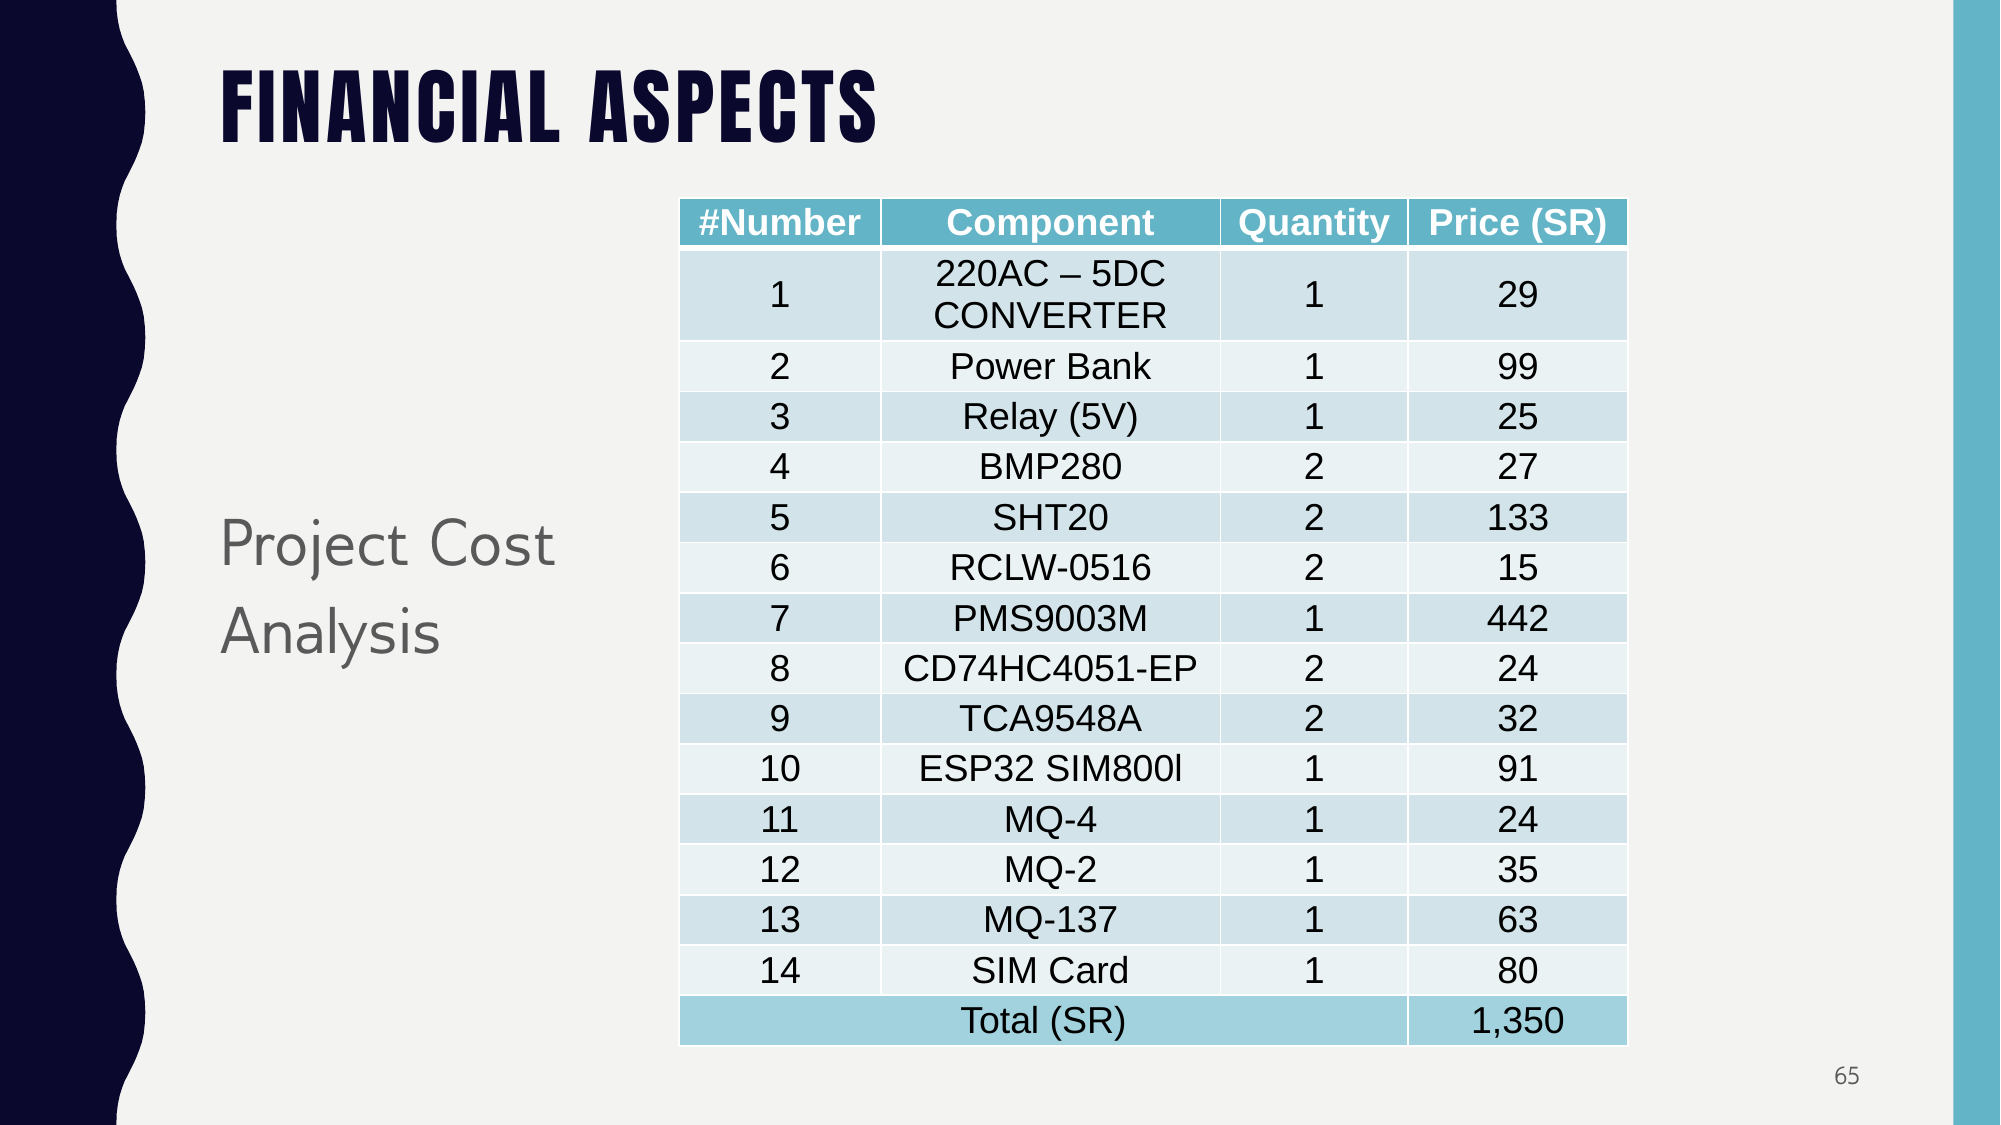

# Financial Aspects
| #Number | Component | Quantity | Price (SR) |
| --- | --- | --- | --- |
| 1 | 220AC – 5DC CONVERTER | 1 | 29 |
| 2 | Power Bank | 1 | 99 |
| 3 | Relay (5V) | 1 | 25 |
| 4 | BMP280 | 2 | 27 |
| 5 | SHT20 | 2 | 133 |
| 6 | RCLW-0516 | 2 | 15 |
| 7 | PMS9003M | 1 | 442 |
| 8 | CD74HC4051-EP | 2 | 24 |
| 9 | TCA9548A | 2 | 32 |
| 10 | ESP32 SIM800l | 1 | 91 |
| 11 | MQ-4 | 1 | 24 |
| 12 | MQ-2 | 1 | 35 |
| 13 | MQ-137 | 1 | 63 |
| 14 | SIM Card | 1 | 80 |
| Total (SR) |  |  | 1,350 |
Project Cost Analysis
65